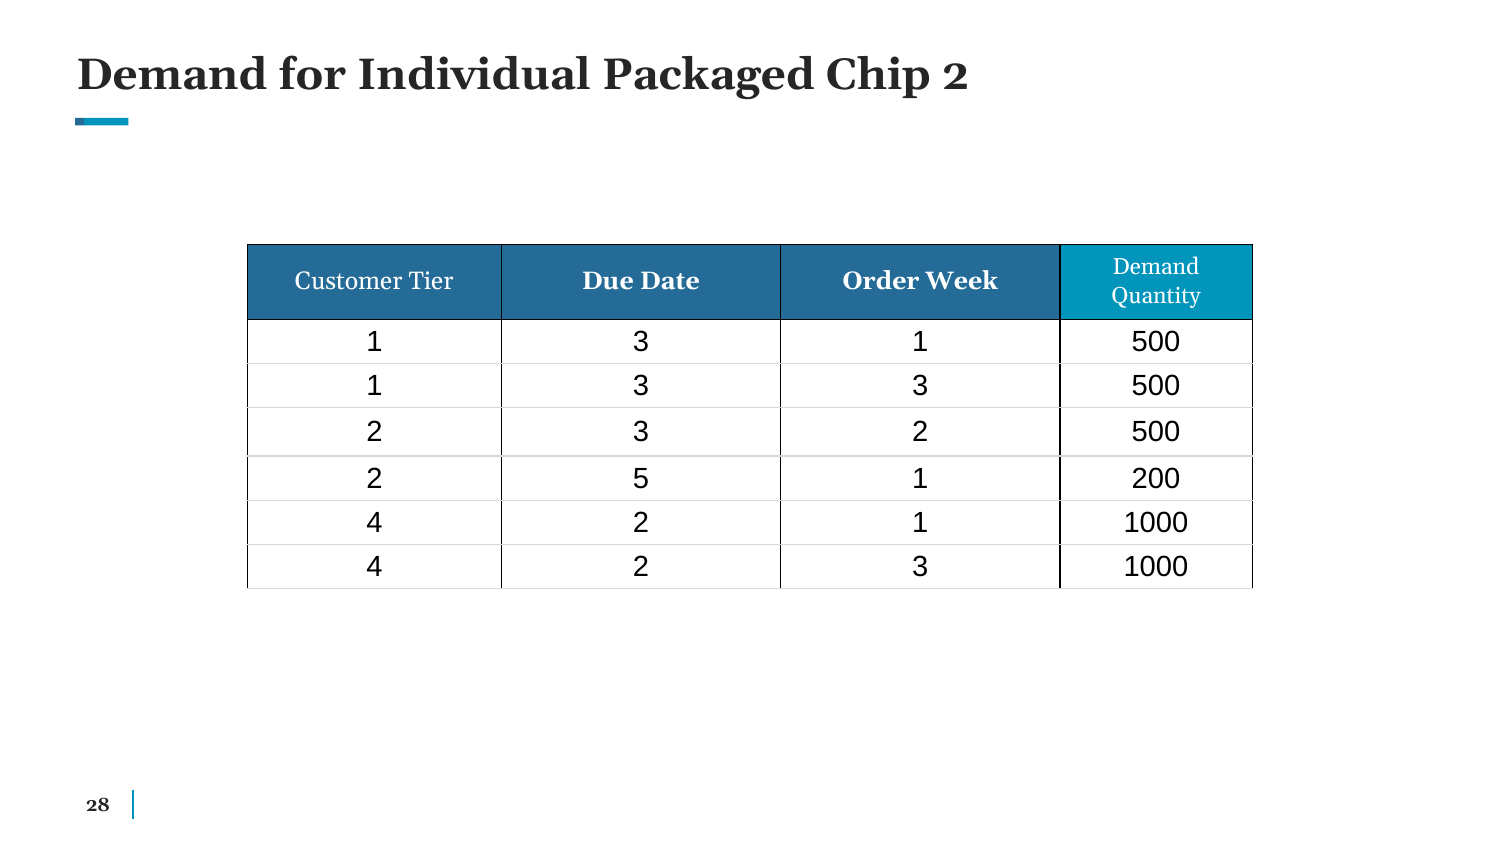

# Demand for Individual Packaged Chip 2
| Customer Tier | Due Date | Order Week | Demand Quantity |
| --- | --- | --- | --- |
| 1 | 3 | 1 | 500 |
| 1 | 3 | 3 | 500 |
| 2 | 3 | 2 | 500 |
| 2 | 5 | 1 | 200 |
| 4 | 2 | 1 | 1000 |
| 4 | 2 | 3 | 1000 |
28